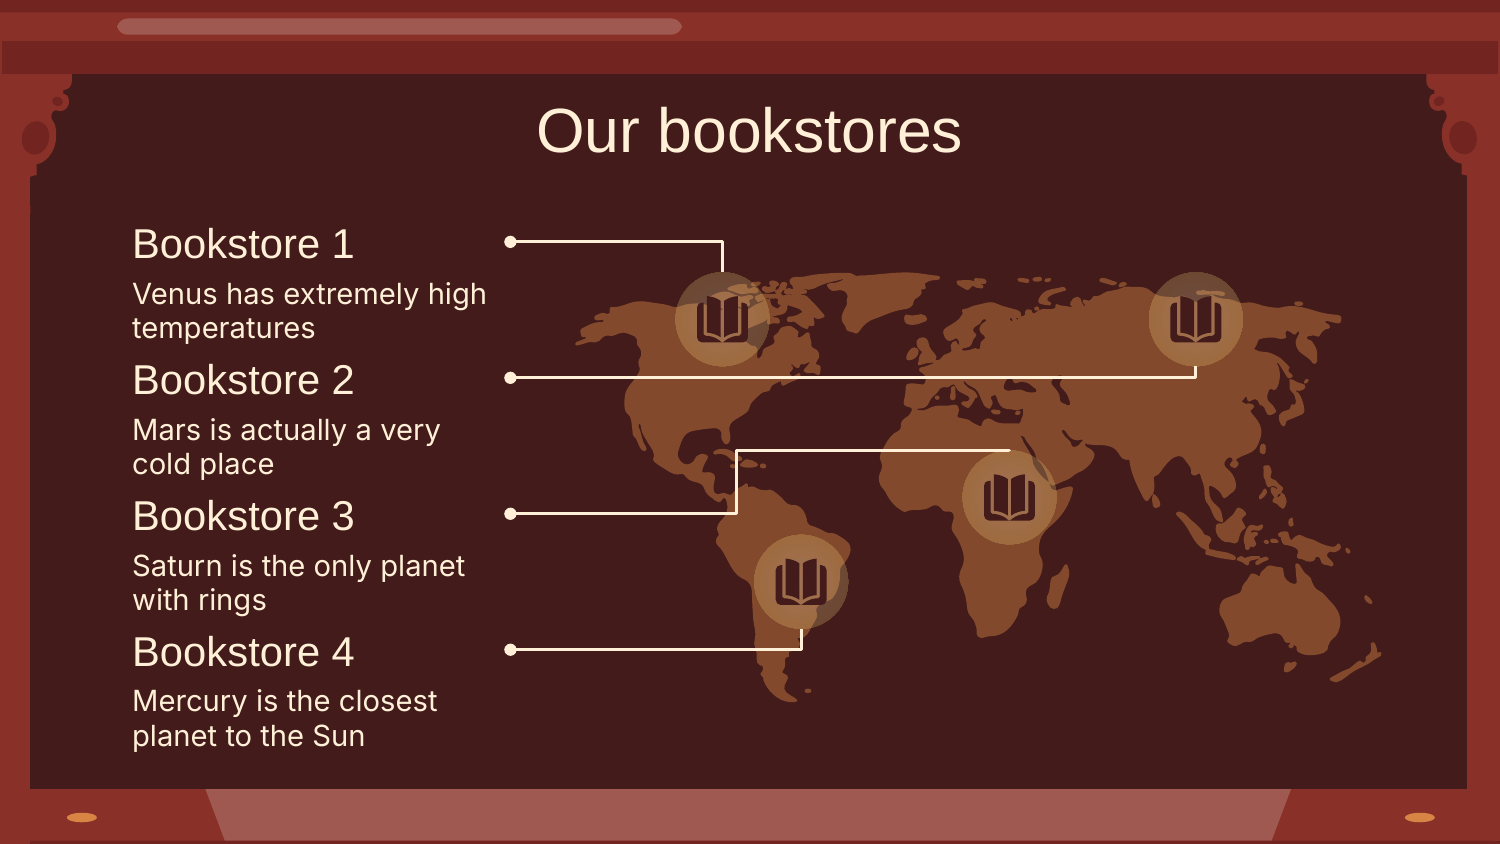

# Our bookstores
Bookstore 1

Venus has extremely high temperatures
Bookstore 2
Mars is actually a very cold place

Bookstore 3

Saturn is the only planet with rings
Bookstore 4
Mercury is the closest planet to the Sun